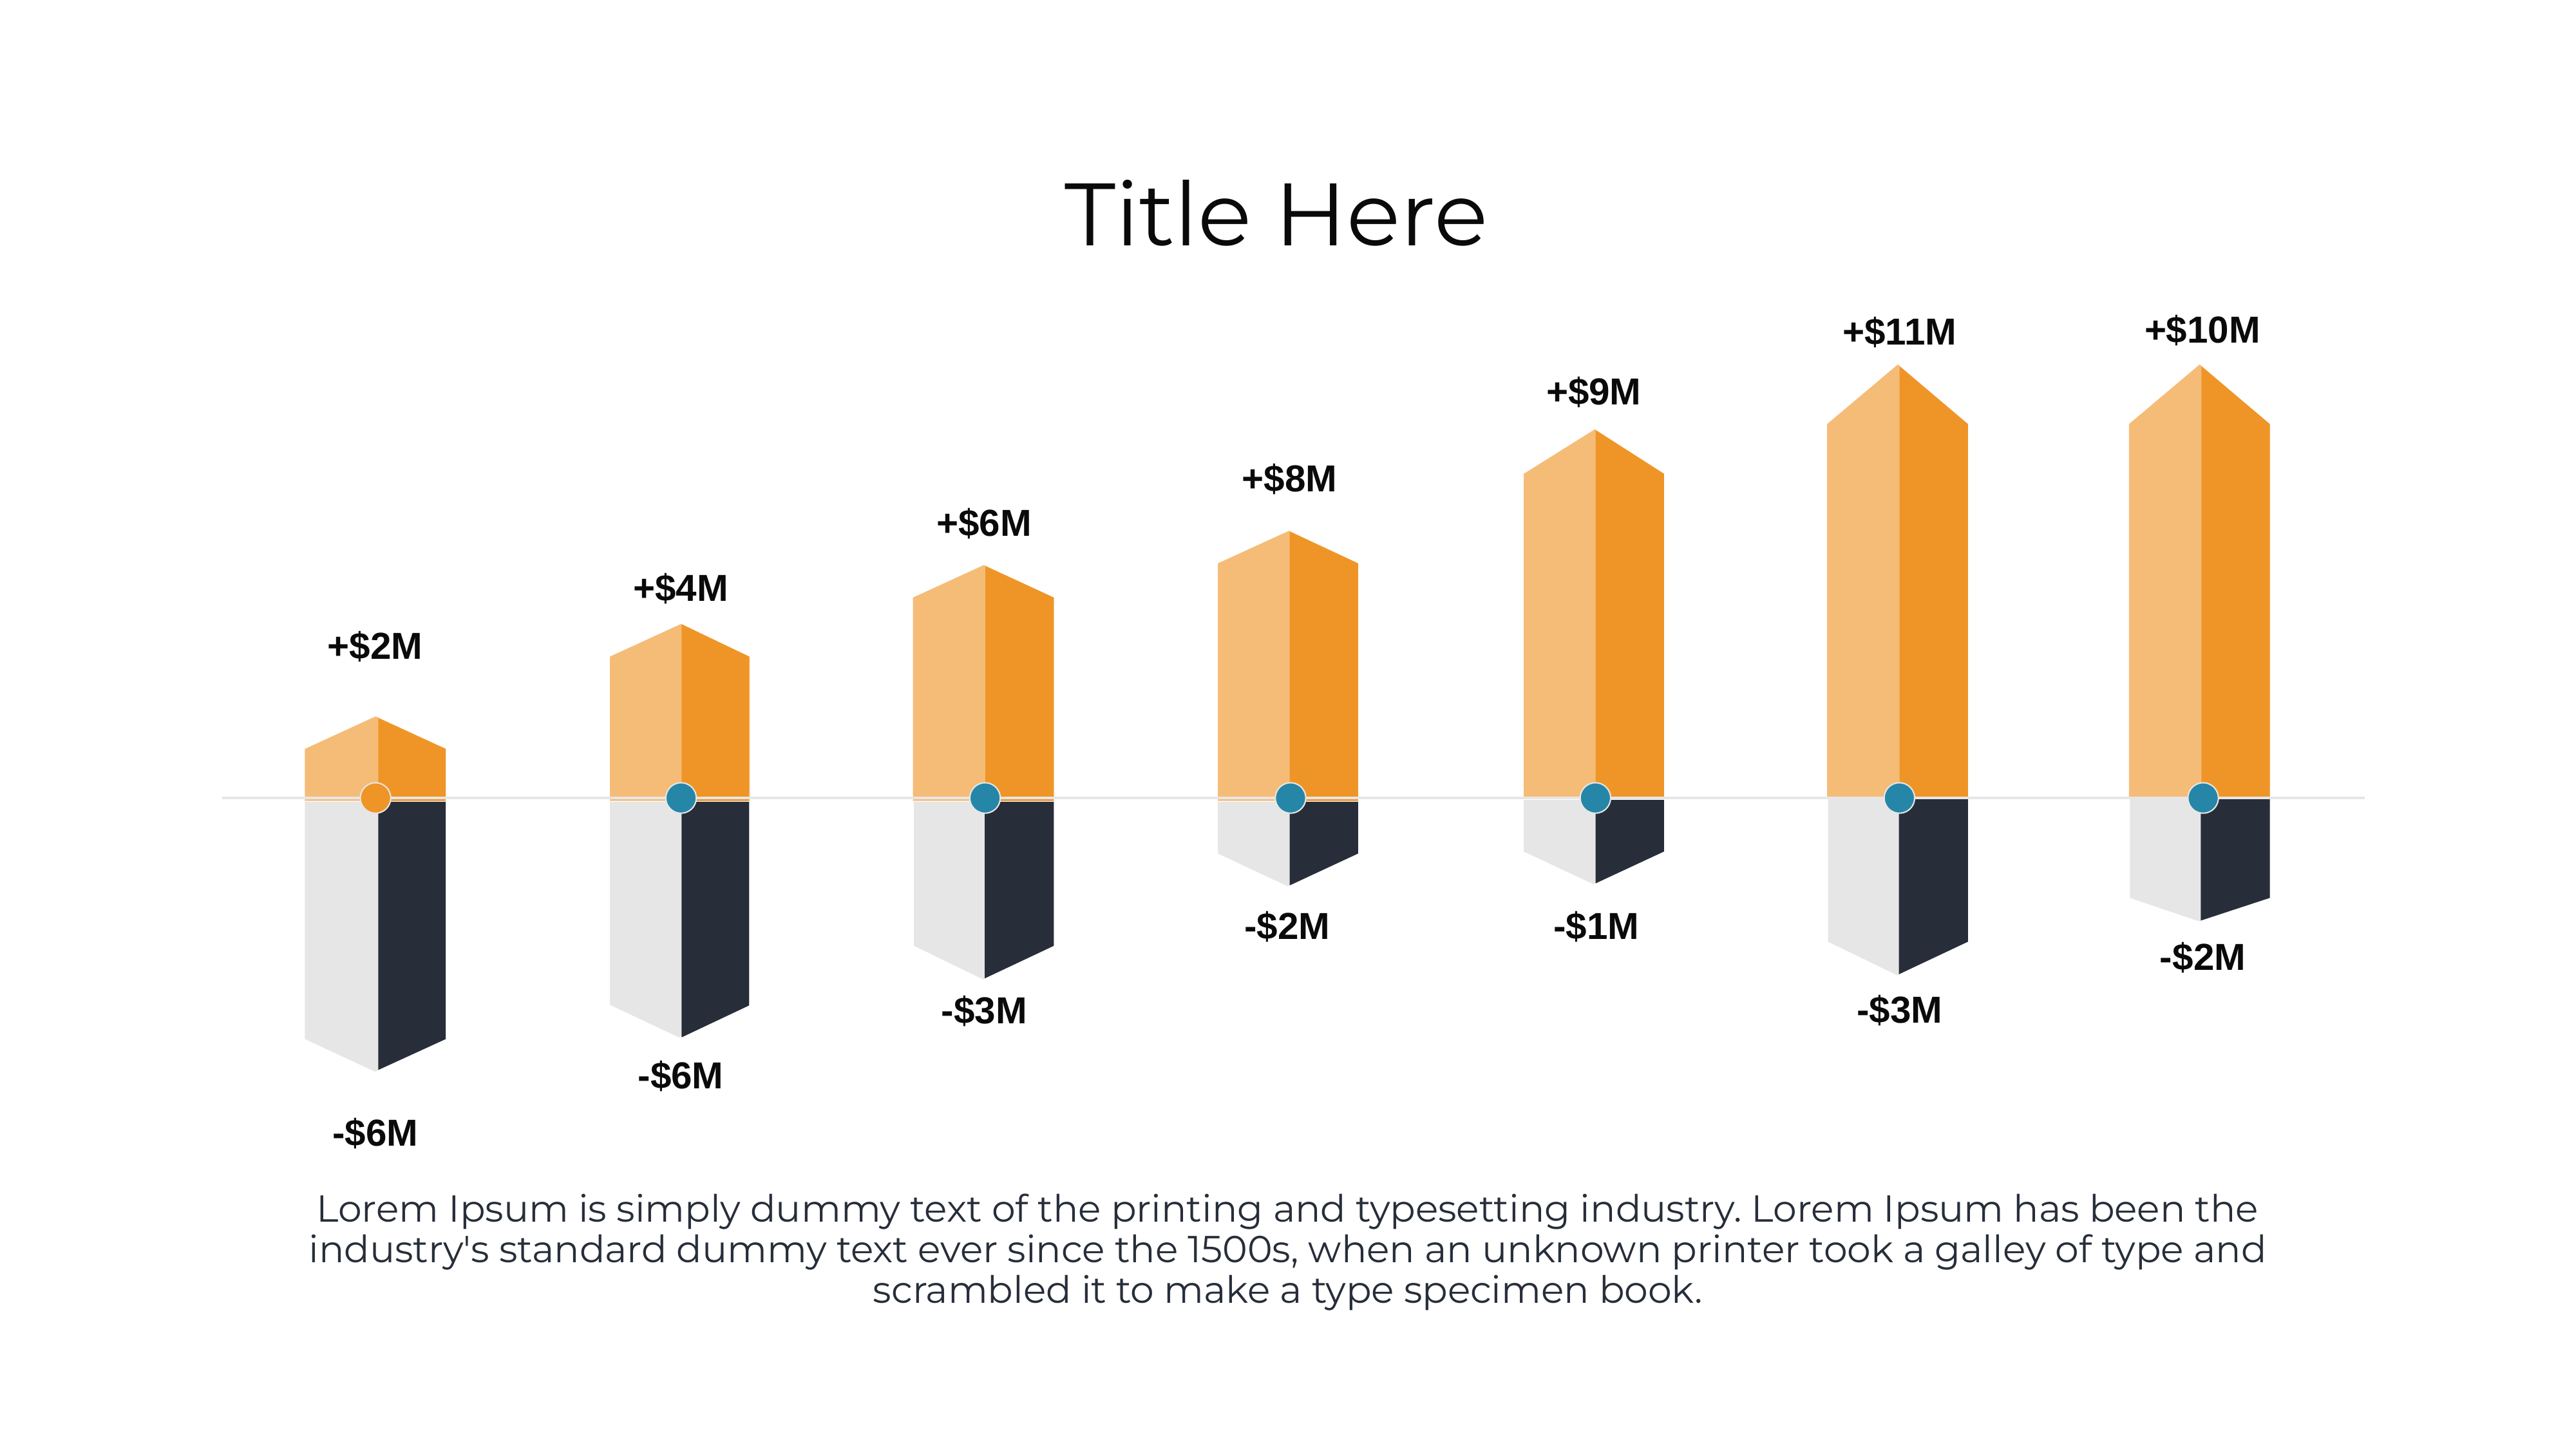

65
# Title Here
+$10M
+$11M
+$9M

+$8M
+$6M

+$4M

+$2M

-$2M
-$1M
-$2M
-$3M
-$3M
-$6M
-$6M
Lorem Ipsum is simply dummy text of the printing and typesetting industry. Lorem Ipsum has been the industry's standard dummy text ever since the 1500s, when an unknown printer took a galley of type and scrambled it to make a type specimen book.